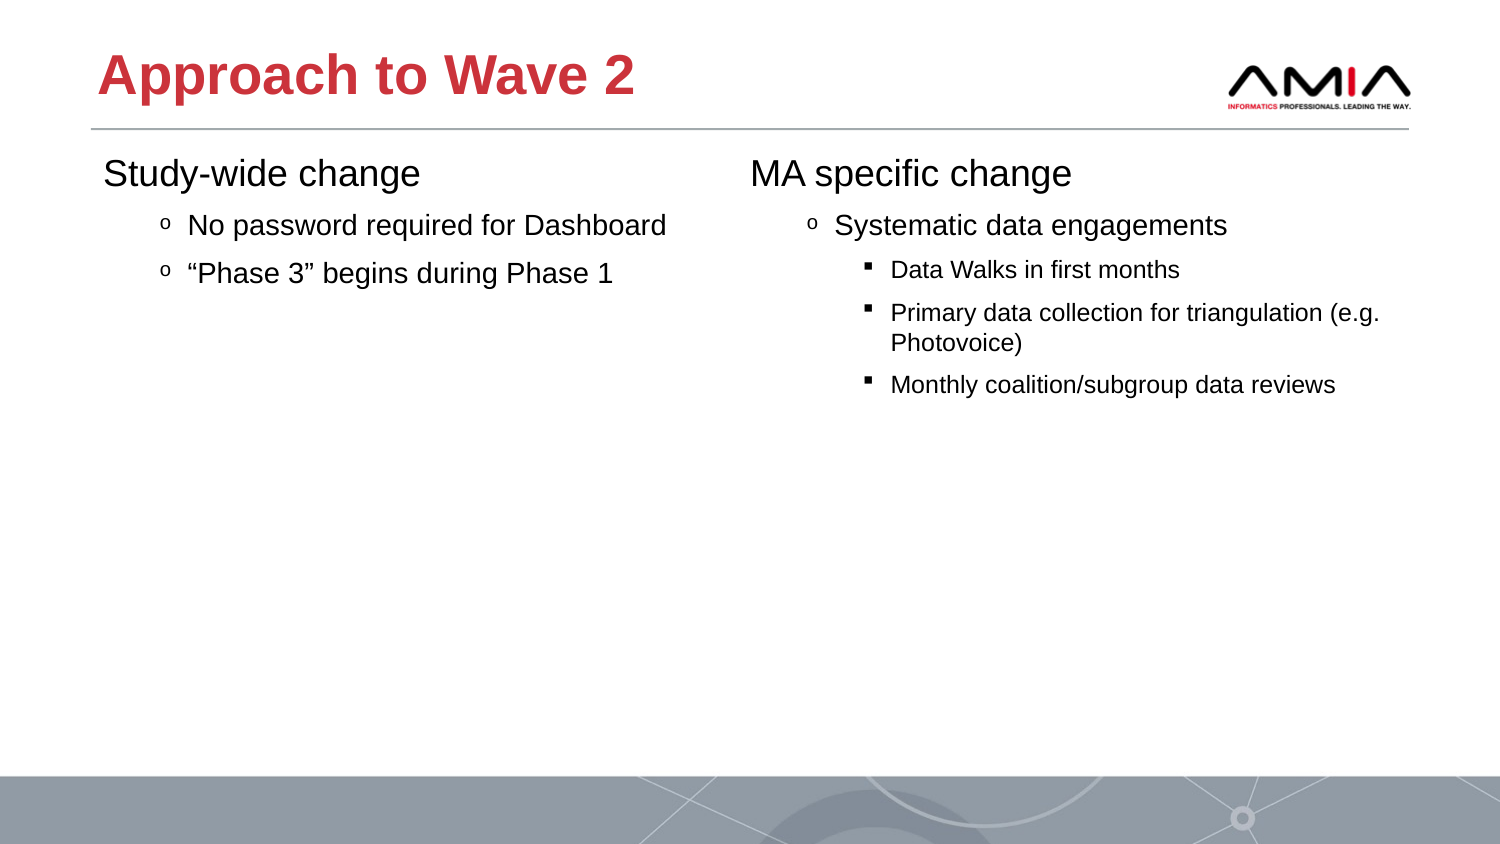

# Approach to Wave 2
Study-wide change
No password required for Dashboard
“Phase 3” begins during Phase 1

MA specific change
Systematic data engagements
Data Walks in first months
Primary data collection for triangulation (e.g. Photovoice)
Monthly coalition/subgroup data reviews